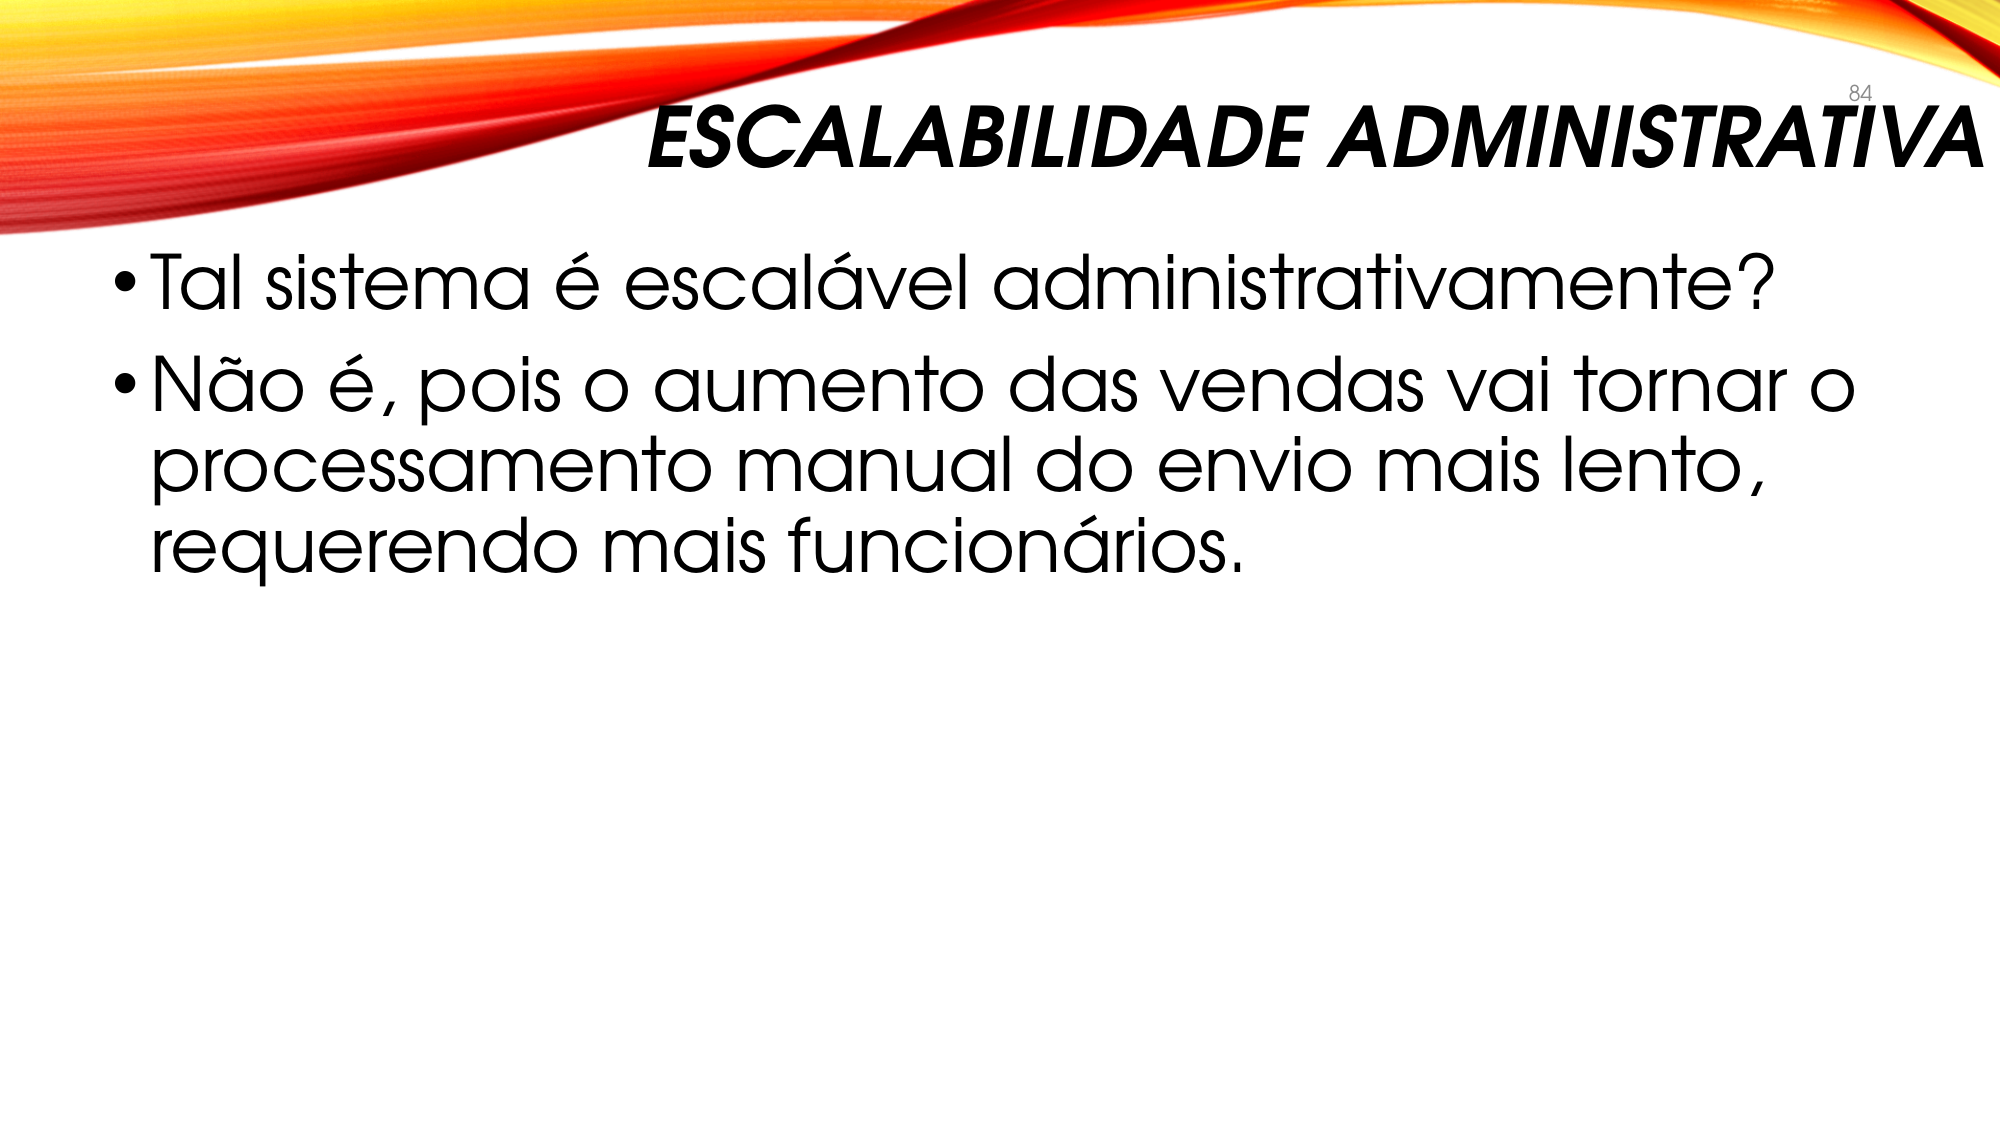

# ESCALABILIDADE administrativa
84
Tal sistema é escalável administrativamente?
Não é, pois o aumento das vendas vai tornar o processamento manual do envio mais lento, requerendo mais funcionários.